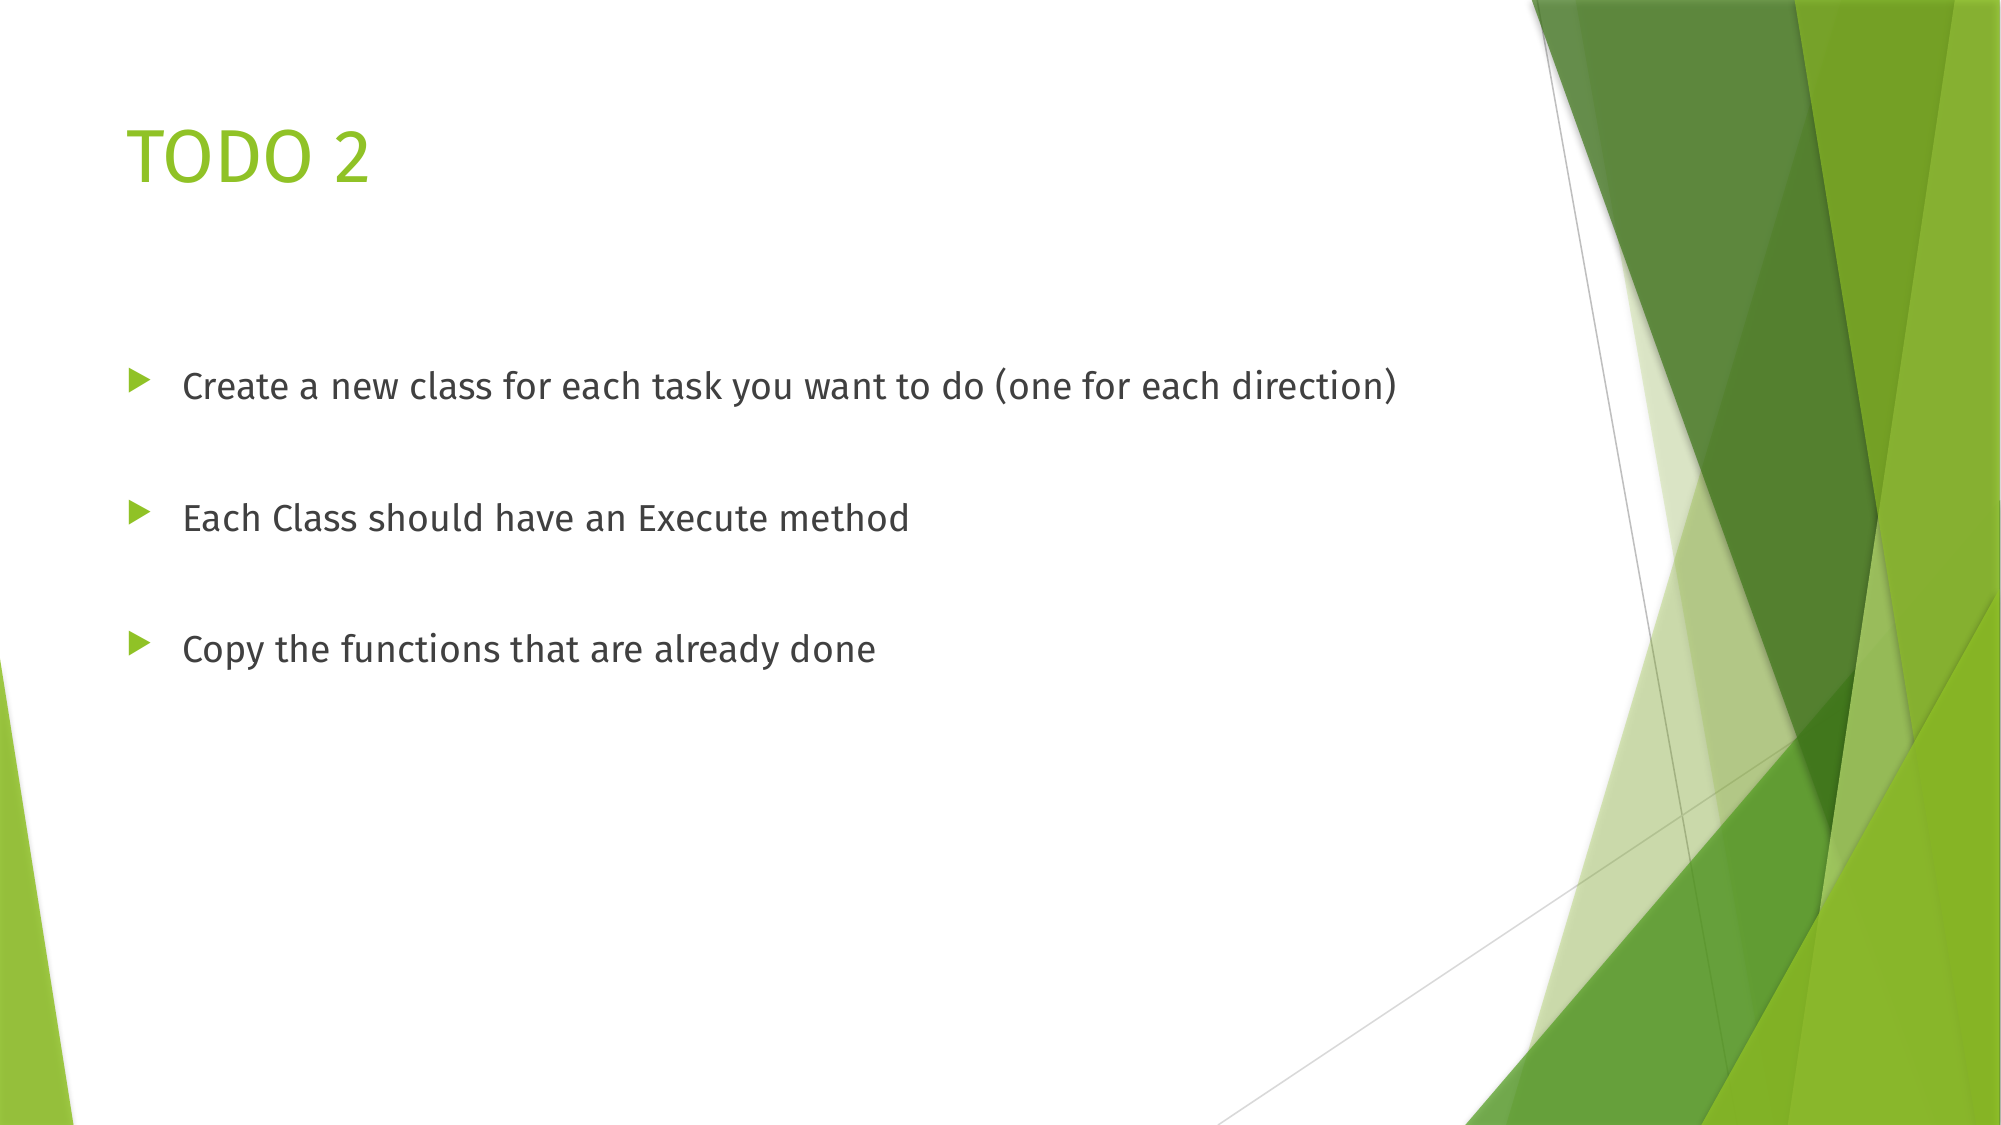

# TODO 2
Create a new class for each task you want to do (one for each direction)

Each Class should have an Execute method

Copy the functions that are already done